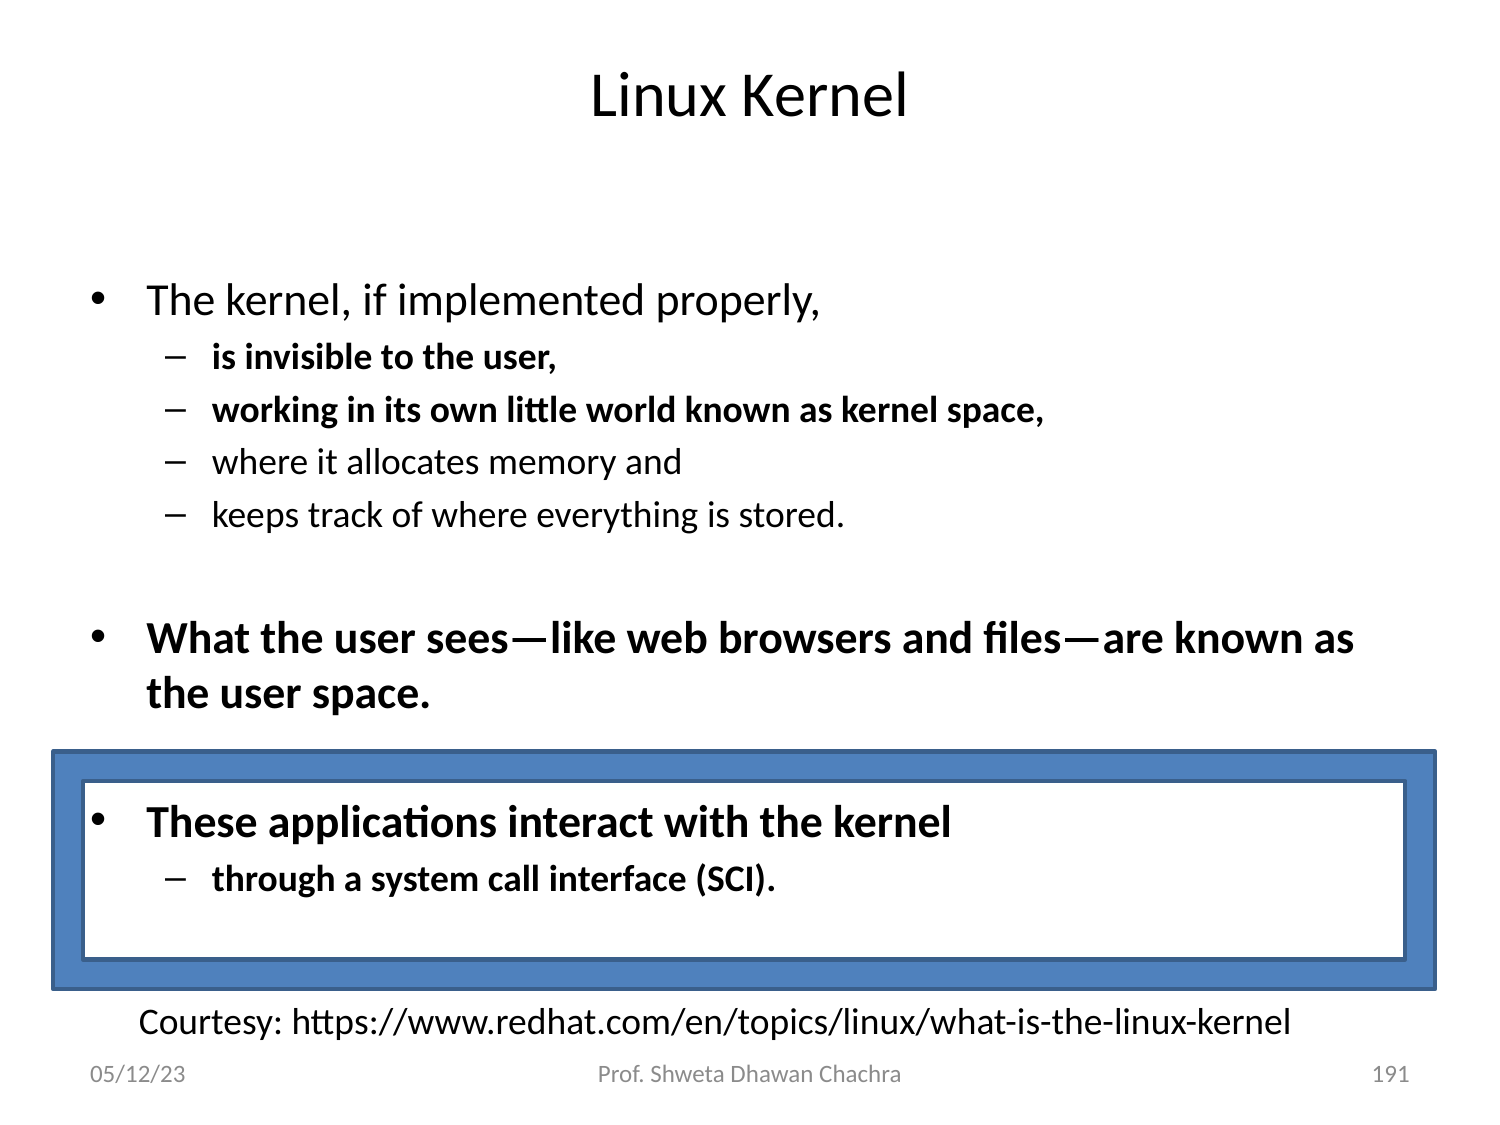

# Linux Kernel
The kernel, if implemented properly,
is invisible to the user,
working in its own little world known as kernel space,
where it allocates memory and
keeps track of where everything is stored.

What the user sees—like web browsers and files—are known as the user space.

These applications interact with the kernel
through a system call interface (SCI).

Courtesy: https://www.redhat.com/en/topics/linux/what-is-the-linux-kernel
05/12/23
Prof. Shweta Dhawan Chachra
191